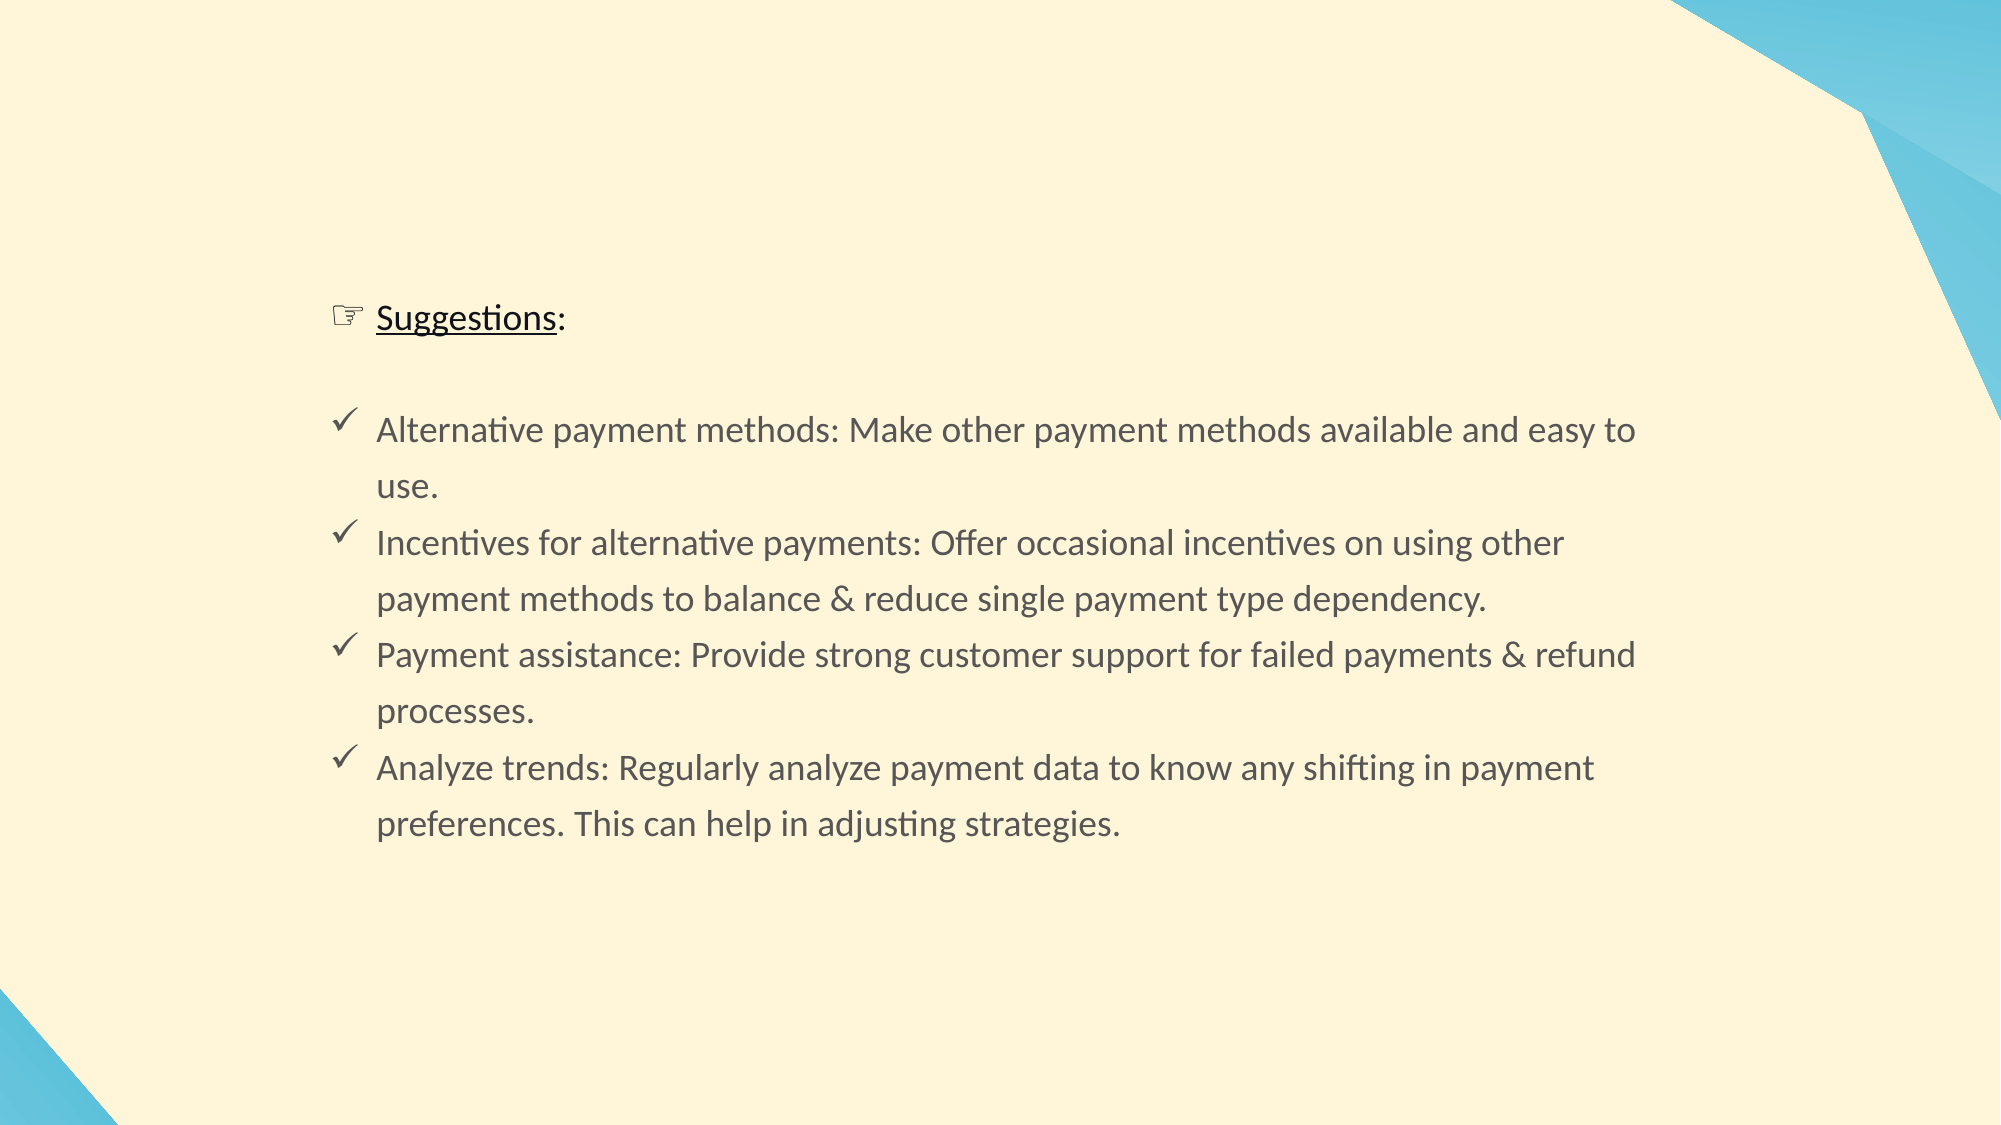

Suggestions:

Alternative payment methods: Make other payment methods available and easy to use.
Incentives for alternative payments: Offer occasional incentives on using other payment methods to balance & reduce single payment type dependency.
Payment assistance: Provide strong customer support for failed payments & refund processes.
Analyze trends: Regularly analyze payment data to know any shifting in payment preferences. This can help in adjusting strategies.